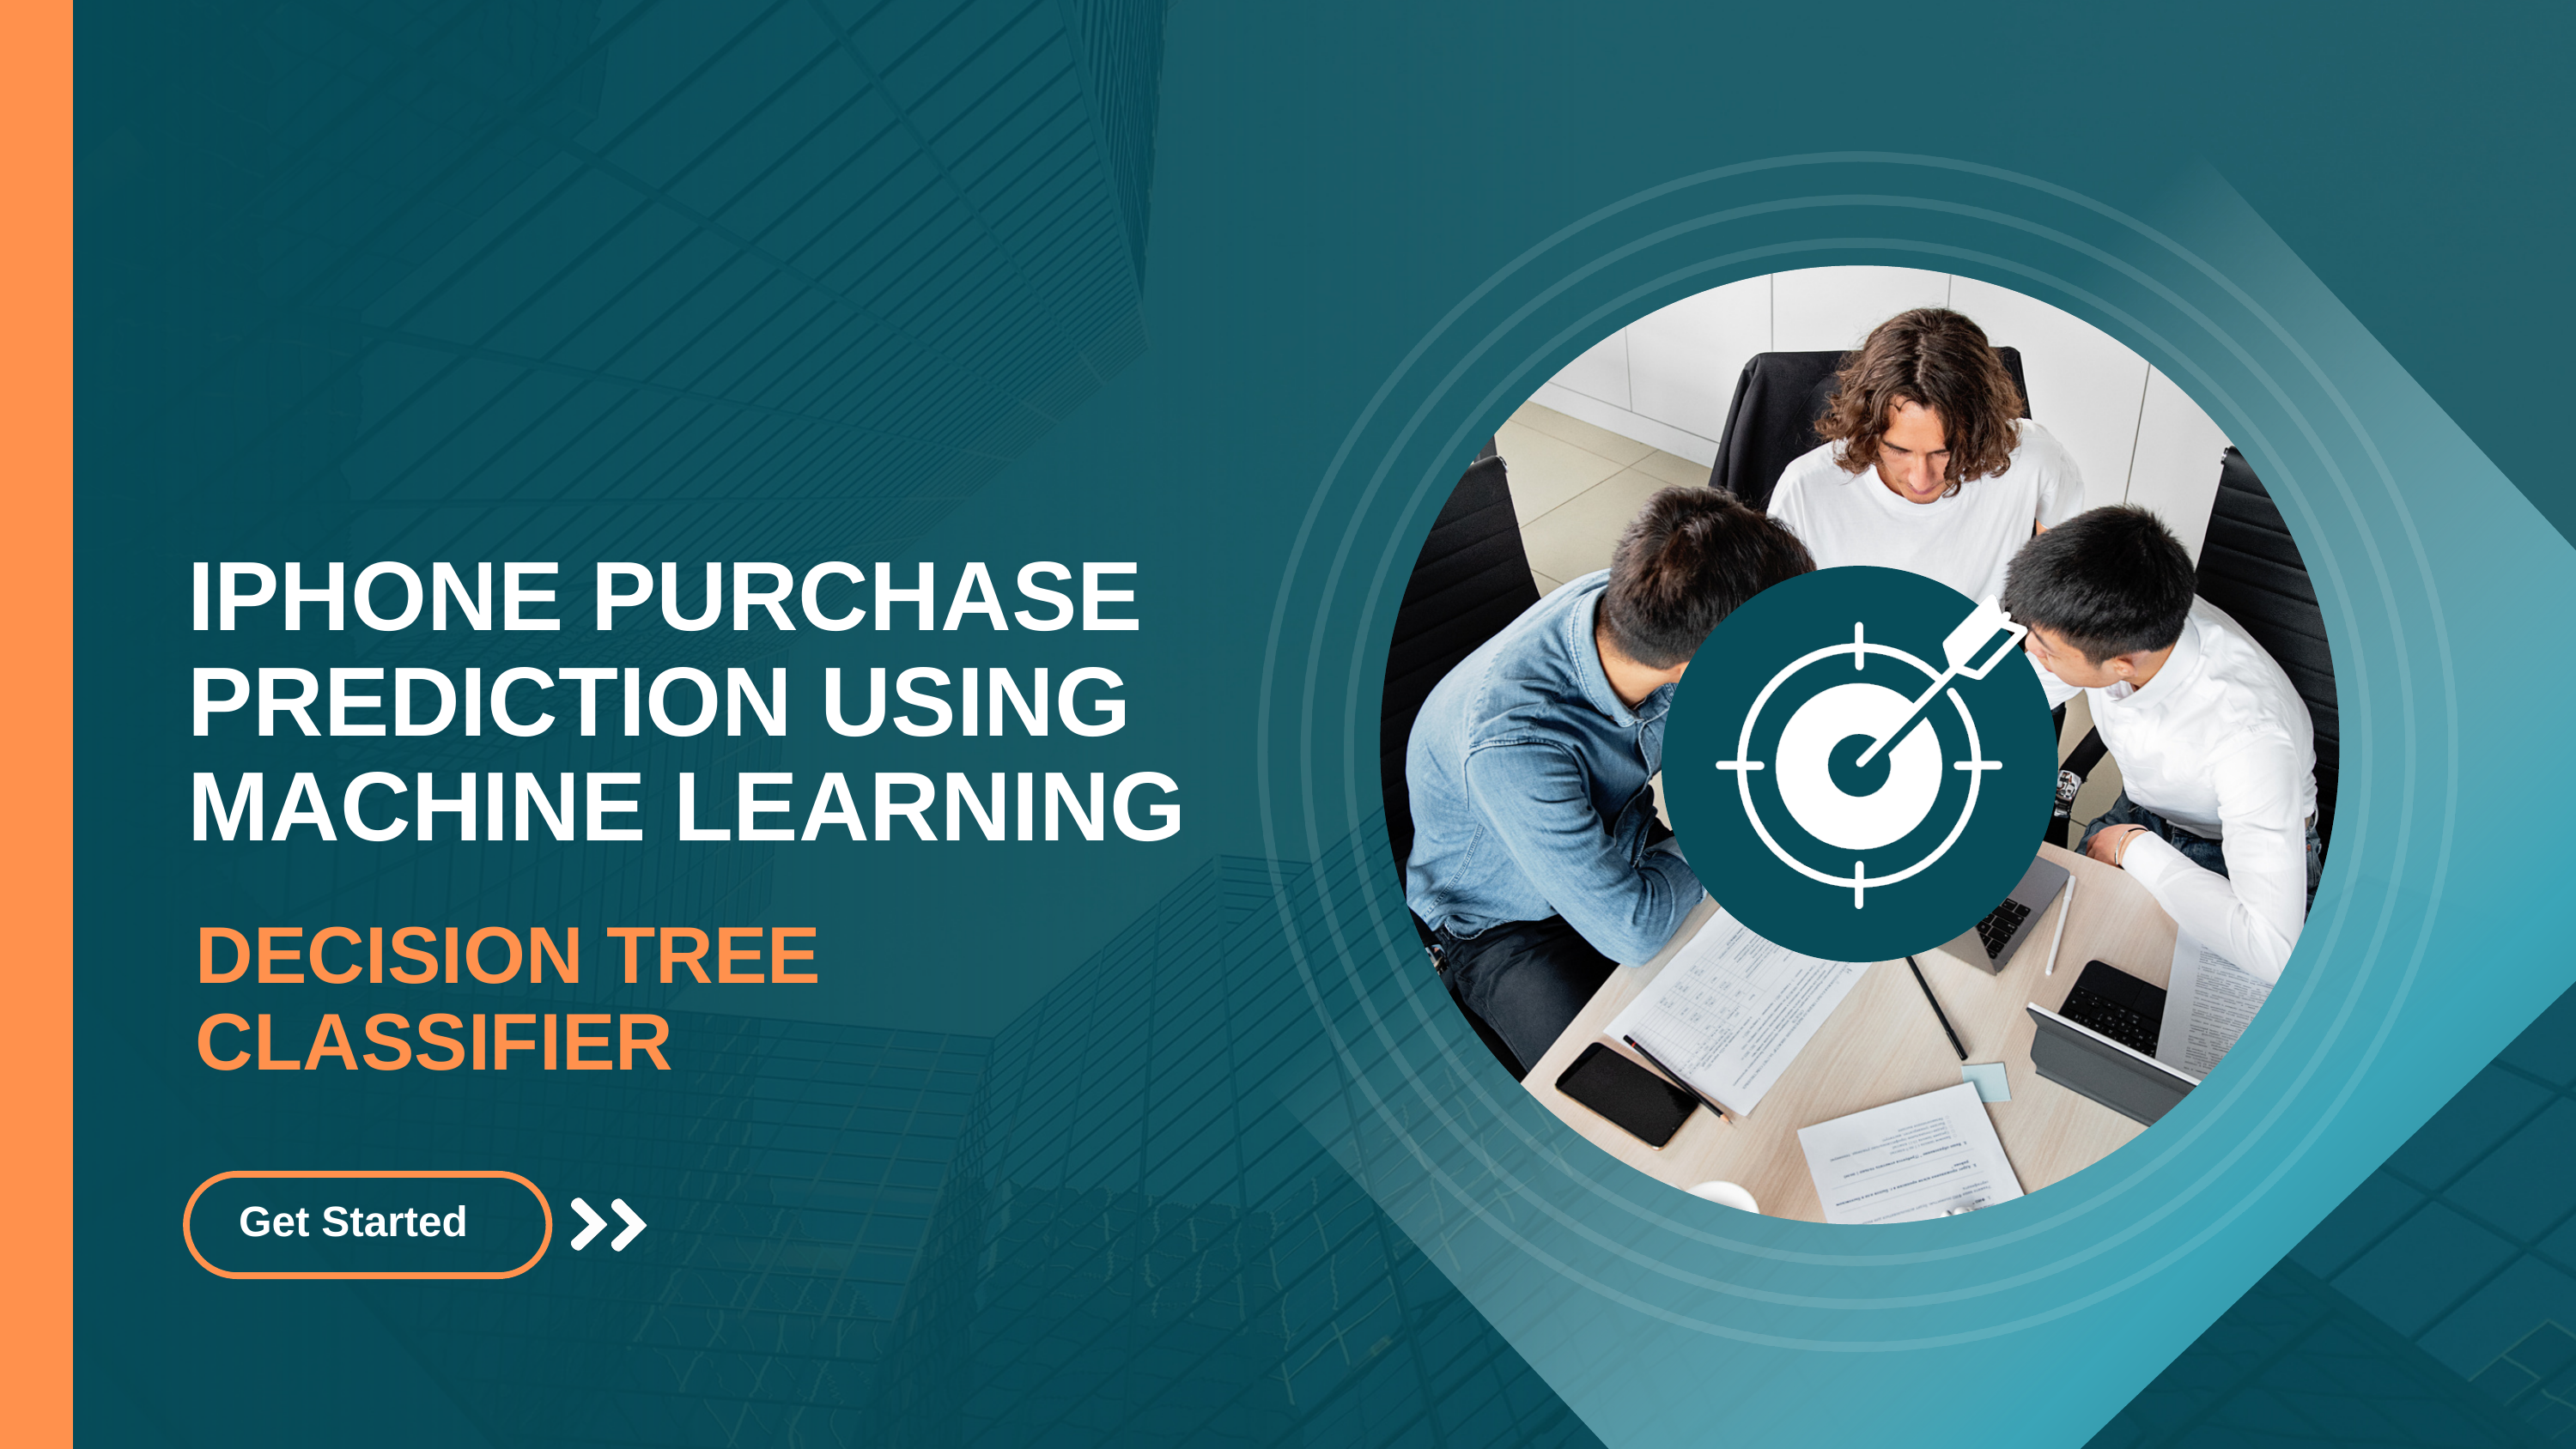

IPHONE PURCHASE PREDICTION USING MACHINE LEARNING

DECISION TREE CLASSIFIER

Get Started